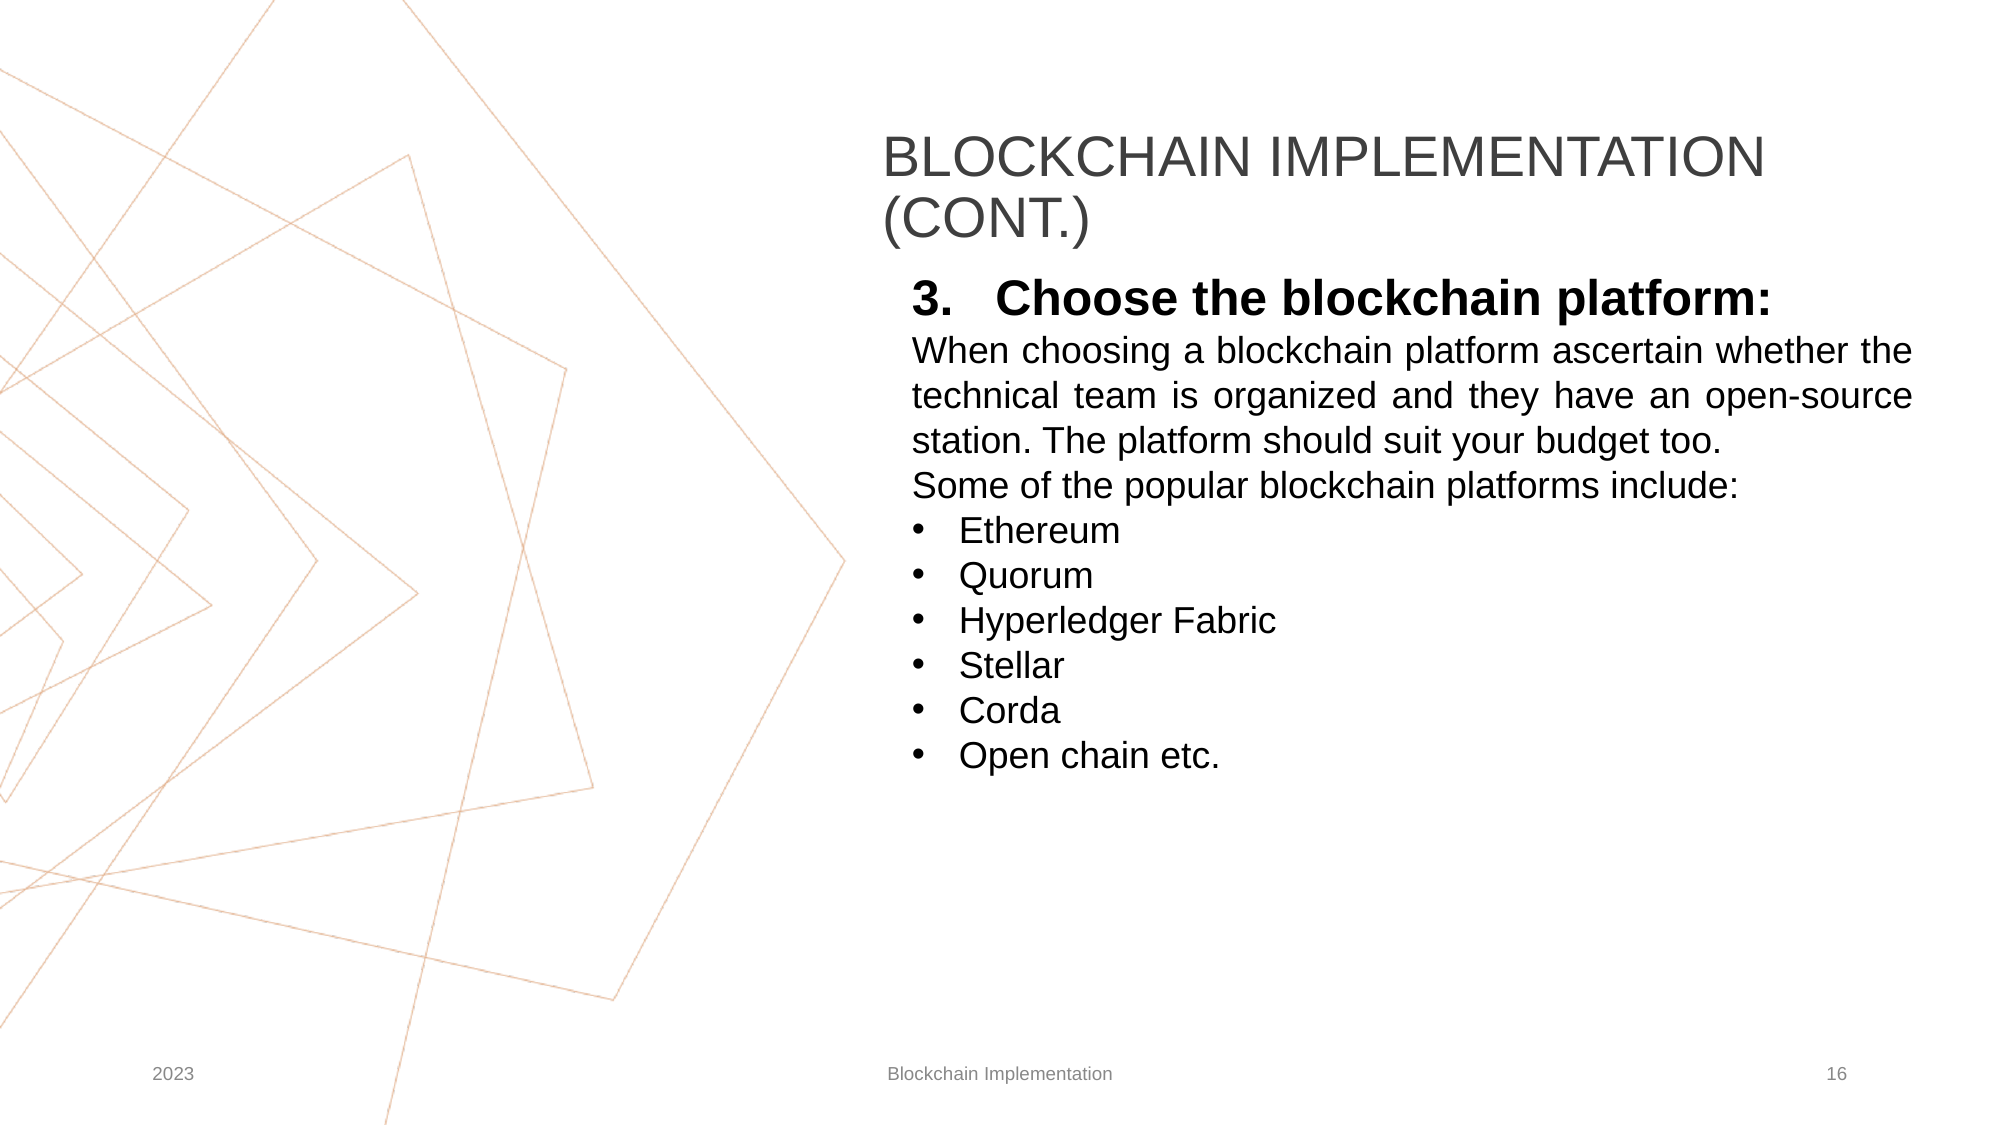

# BLOCKCHAIN IMPLEMENTATION (CONT.)
3.   Choose the blockchain platform:
When choosing a blockchain platform ascertain whether the technical team is organized and they have an open-source station. The platform should suit your budget too.
Some of the popular blockchain platforms include:
Ethereum
Quorum
Hyperledger Fabric
Stellar
Corda
Open chain etc.

2023
Blockchain Implementation
16